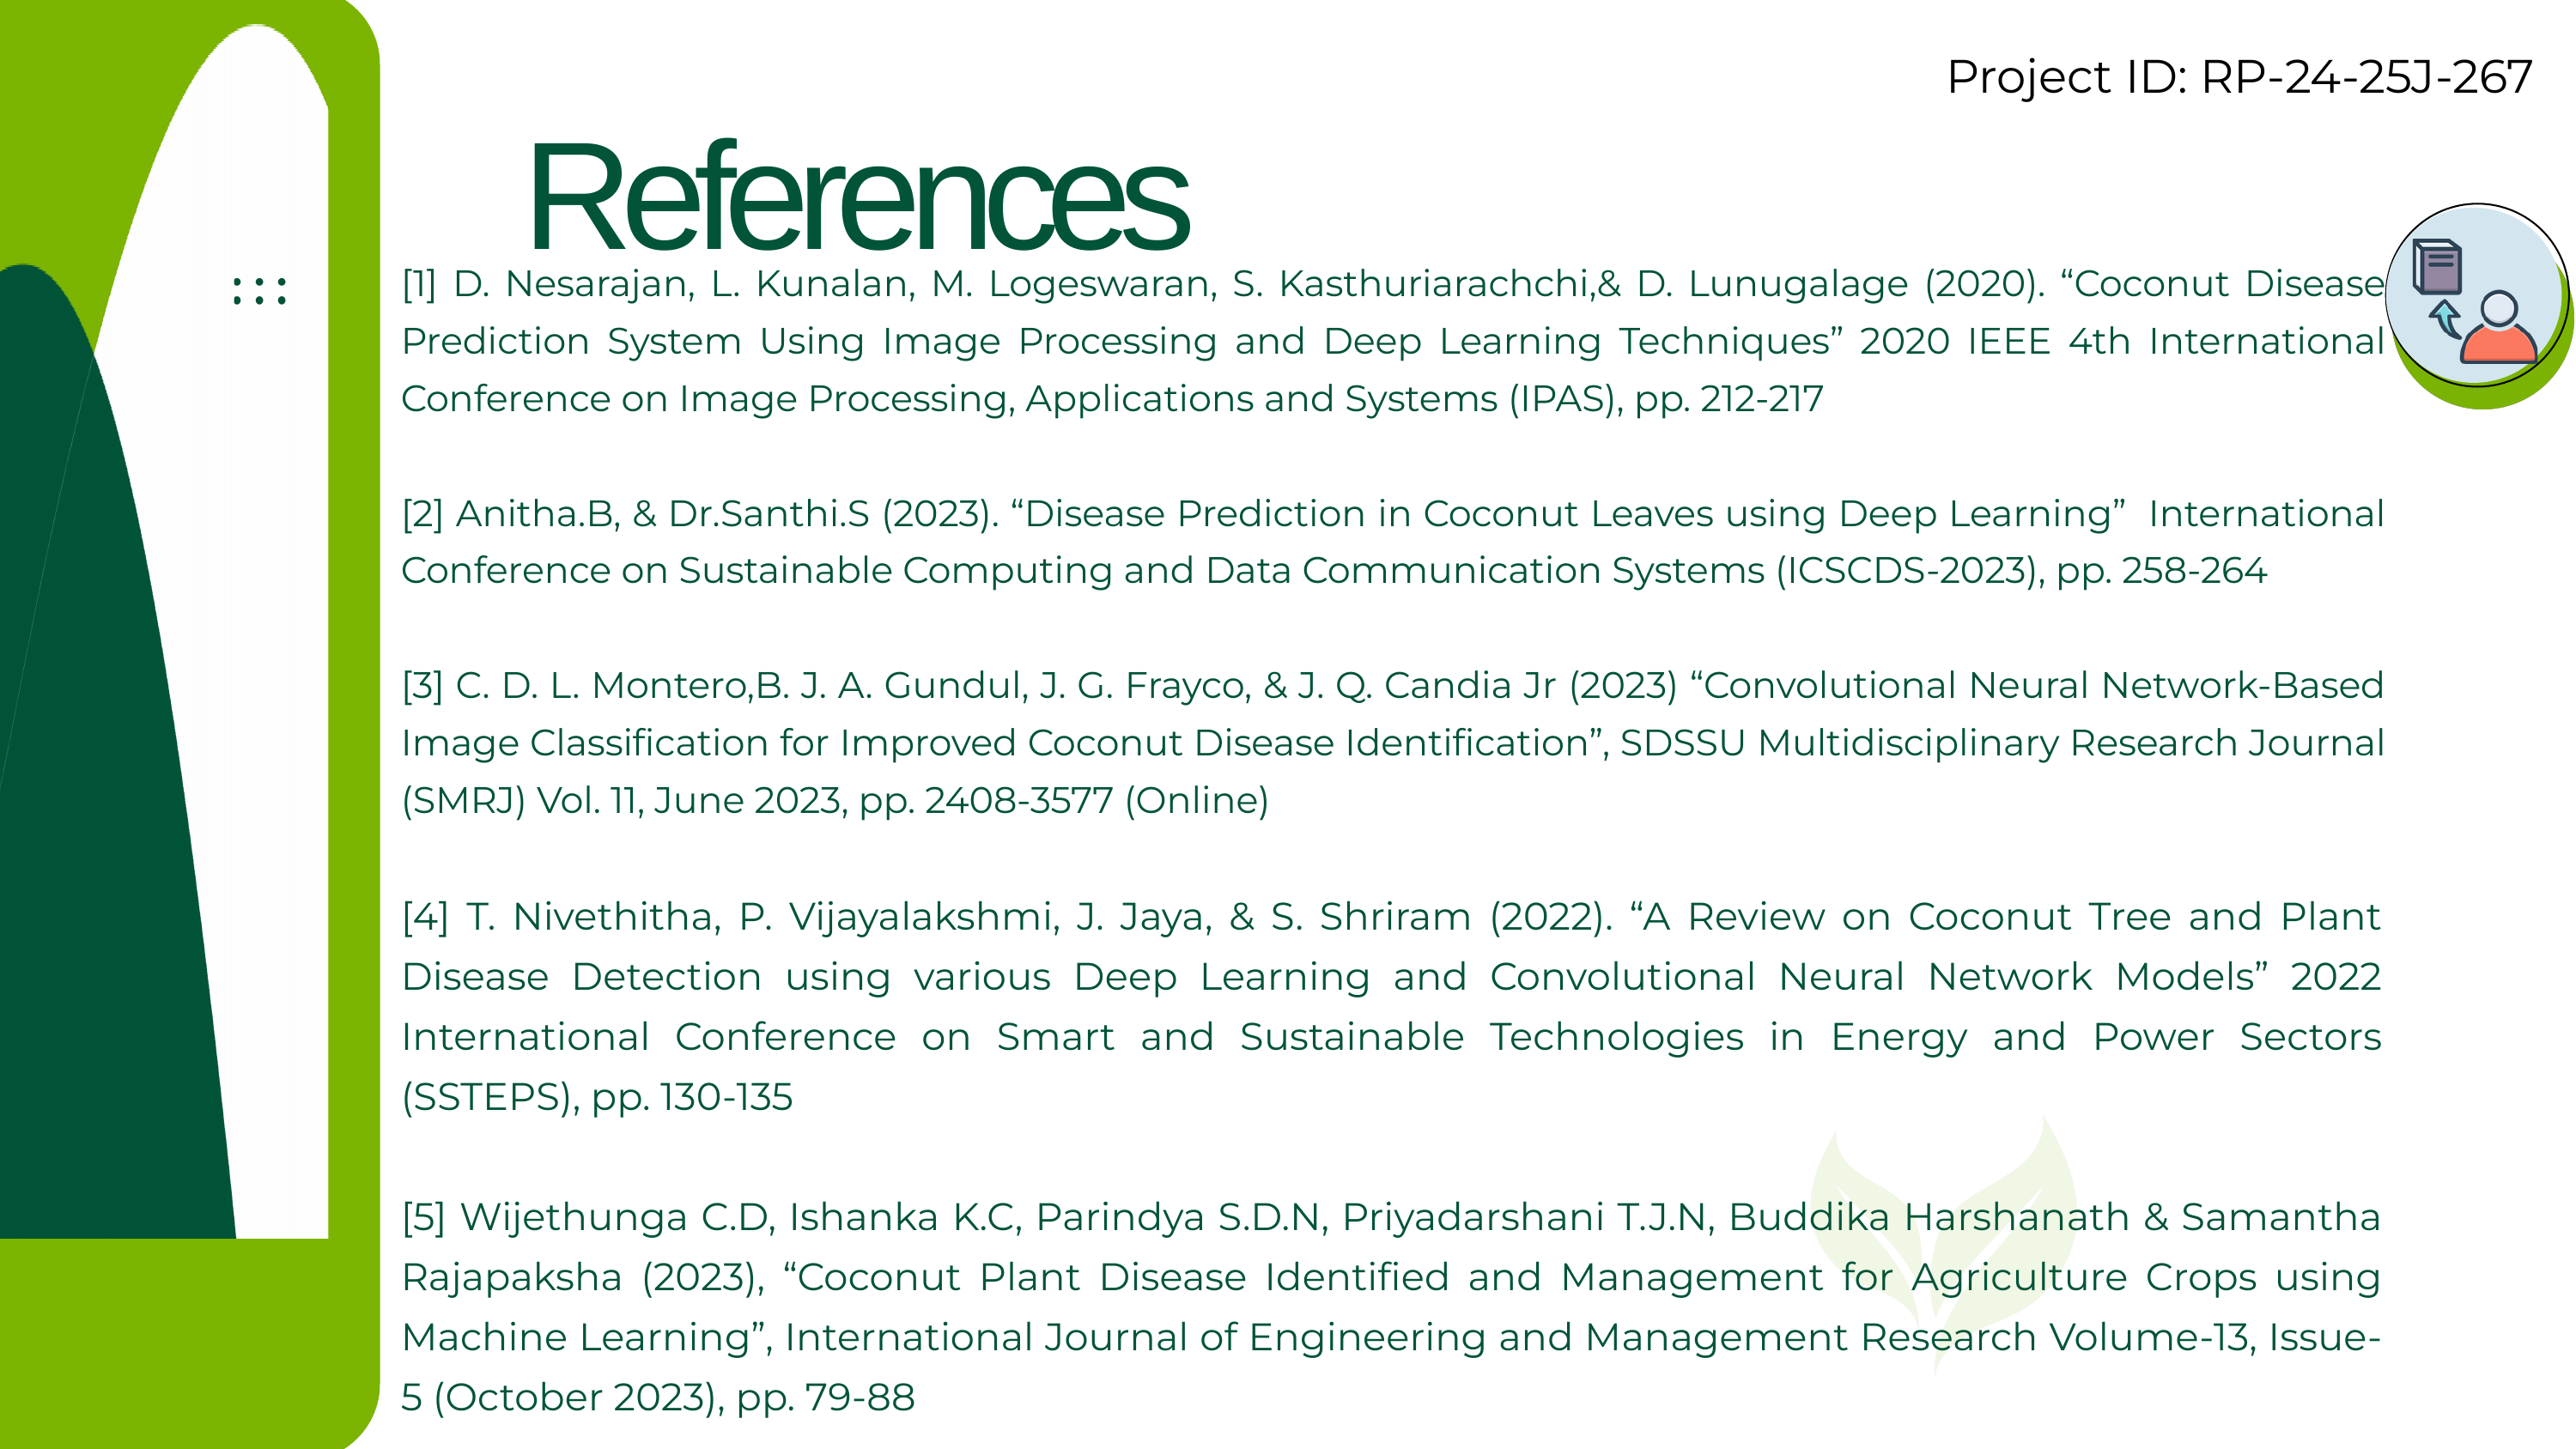

Project ID: RP-24-25J-267​
References

[1] D. Nesarajan, L. Kunalan, M. Logeswaran, S. Kasthuriarachchi,& D. Lunugalage (2020). “Coconut Disease Prediction System Using Image Processing and Deep Learning Techniques” 2020 IEEE 4th International Conference on Image Processing, Applications and Systems (IPAS), pp. 212-217

[2] Anitha.B, & Dr.Santhi.S (2023). “Disease Prediction in Coconut Leaves using Deep Learning”  International Conference on Sustainable Computing and Data Communication Systems (ICSCDS-2023), pp. 258-264

[3] C. D. L. Montero,B. J. A. Gundul, J. G. Frayco, & J. Q. Candia Jr (2023) “Convolutional Neural Network-Based Image Classification for Improved Coconut Disease Identification”, SDSSU Multidisciplinary Research Journal (SMRJ) Vol. 11, June 2023, pp. 2408-3577 (Online)

[4] T. Nivethitha, P. Vijayalakshmi, J. Jaya, & S. Shriram (2022). “A Review on Coconut Tree and Plant Disease Detection using various Deep Learning and Convolutional Neural Network Models” 2022 International Conference on Smart and Sustainable Technologies in Energy and Power Sectors (SSTEPS), pp. 130-135

[5] Wijethunga C.D, Ishanka K.C, Parindya S.D.N, Priyadarshani T.J.N, Buddika Harshanath & Samantha Rajapaksha (2023), “Coconut Plant Disease Identified and Management for Agriculture Crops using Machine Learning”, International Journal of Engineering and Management Research Volume-13, Issue-5 (October 2023), pp. 79-88